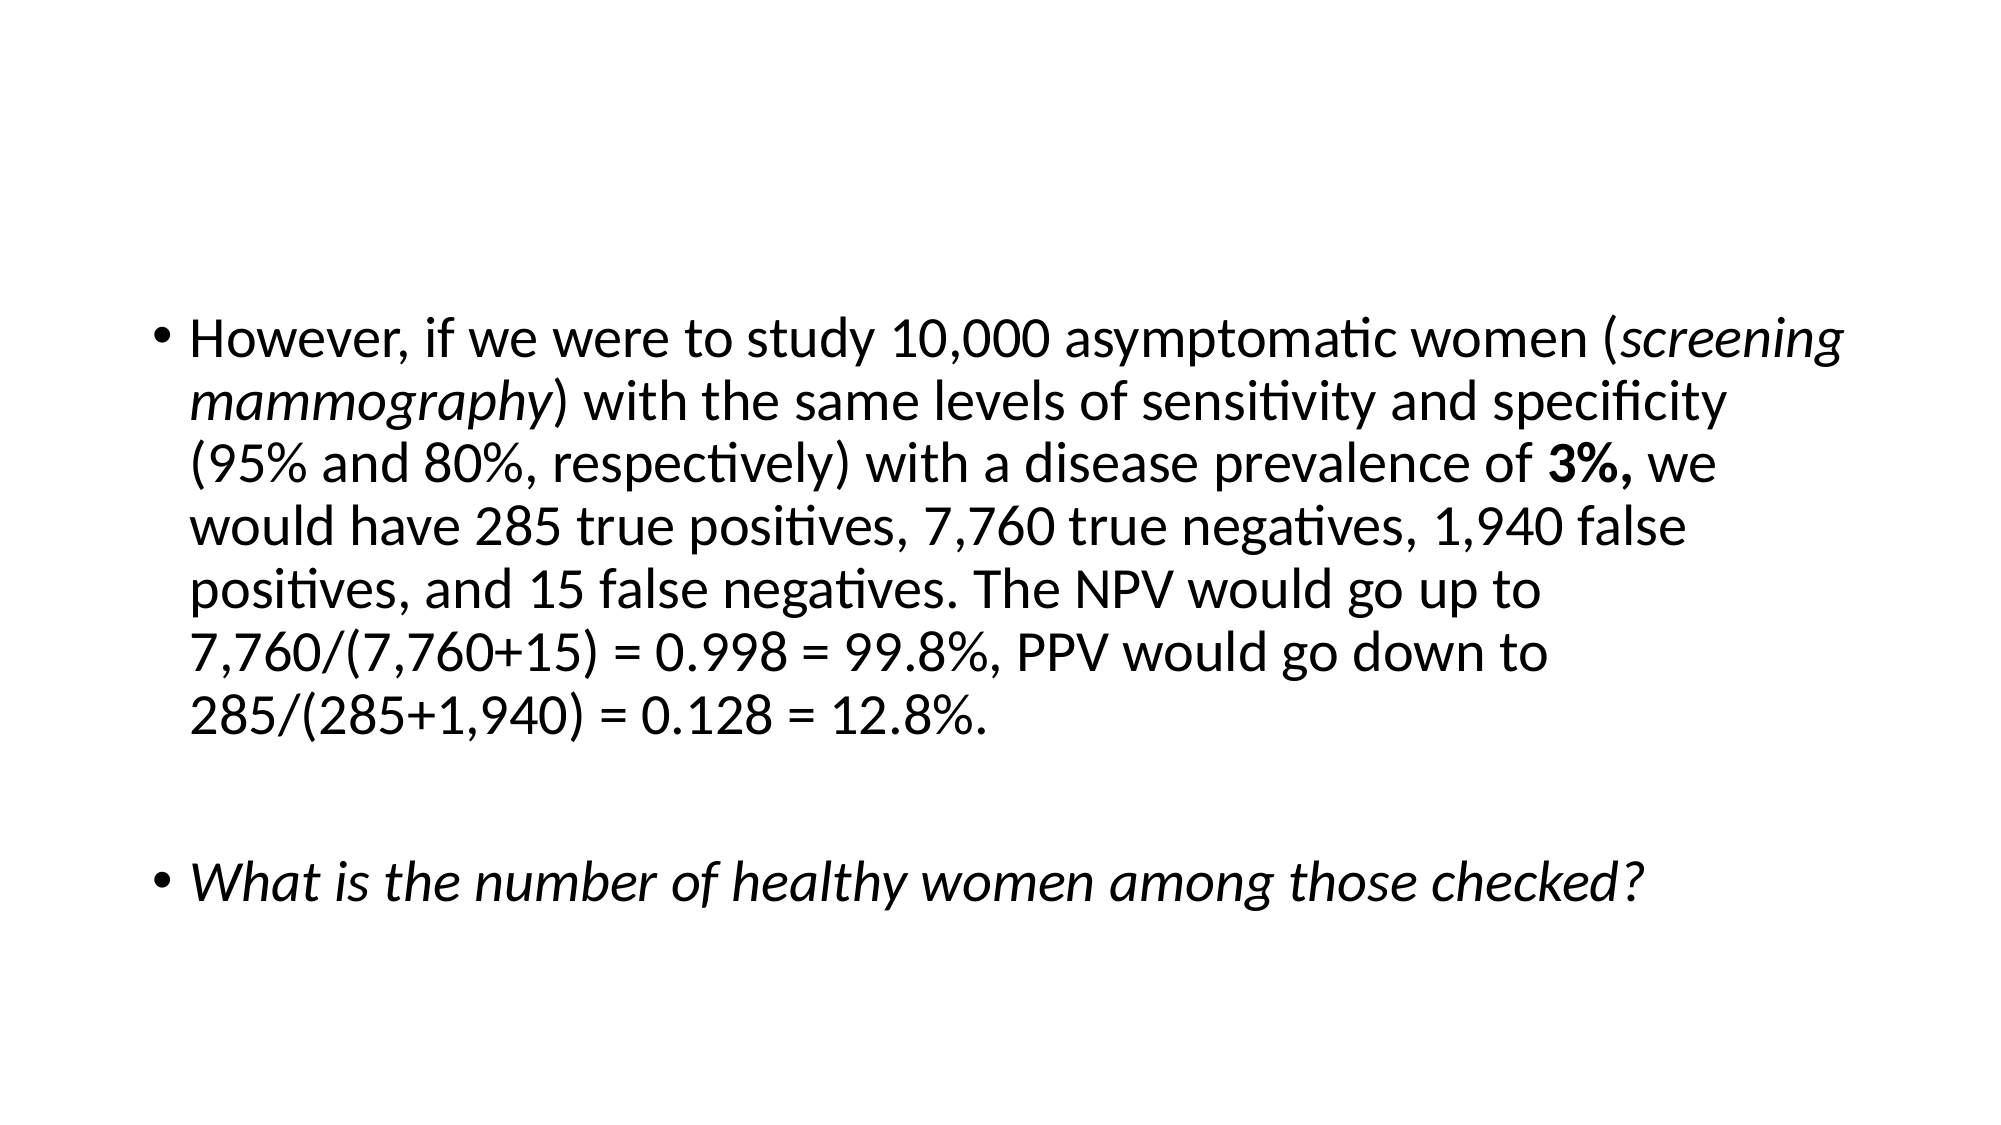

#
However, if we were to study 10,000 asymptomatic women (screening mammography) with the same levels of sensitivity and specificity (95% and 80%, respectively) with a disease prevalence of 3%, we would have 285 true positives, 7,760 true negatives, 1,940 false positives, and 15 false negatives. The NPV would go up to 7,760/(7,760+15) = 0.998 = 99.8%, PPV would go down to 285/(285+1,940) = 0.128 = 12.8%.

What is the number of healthy women among those checked?